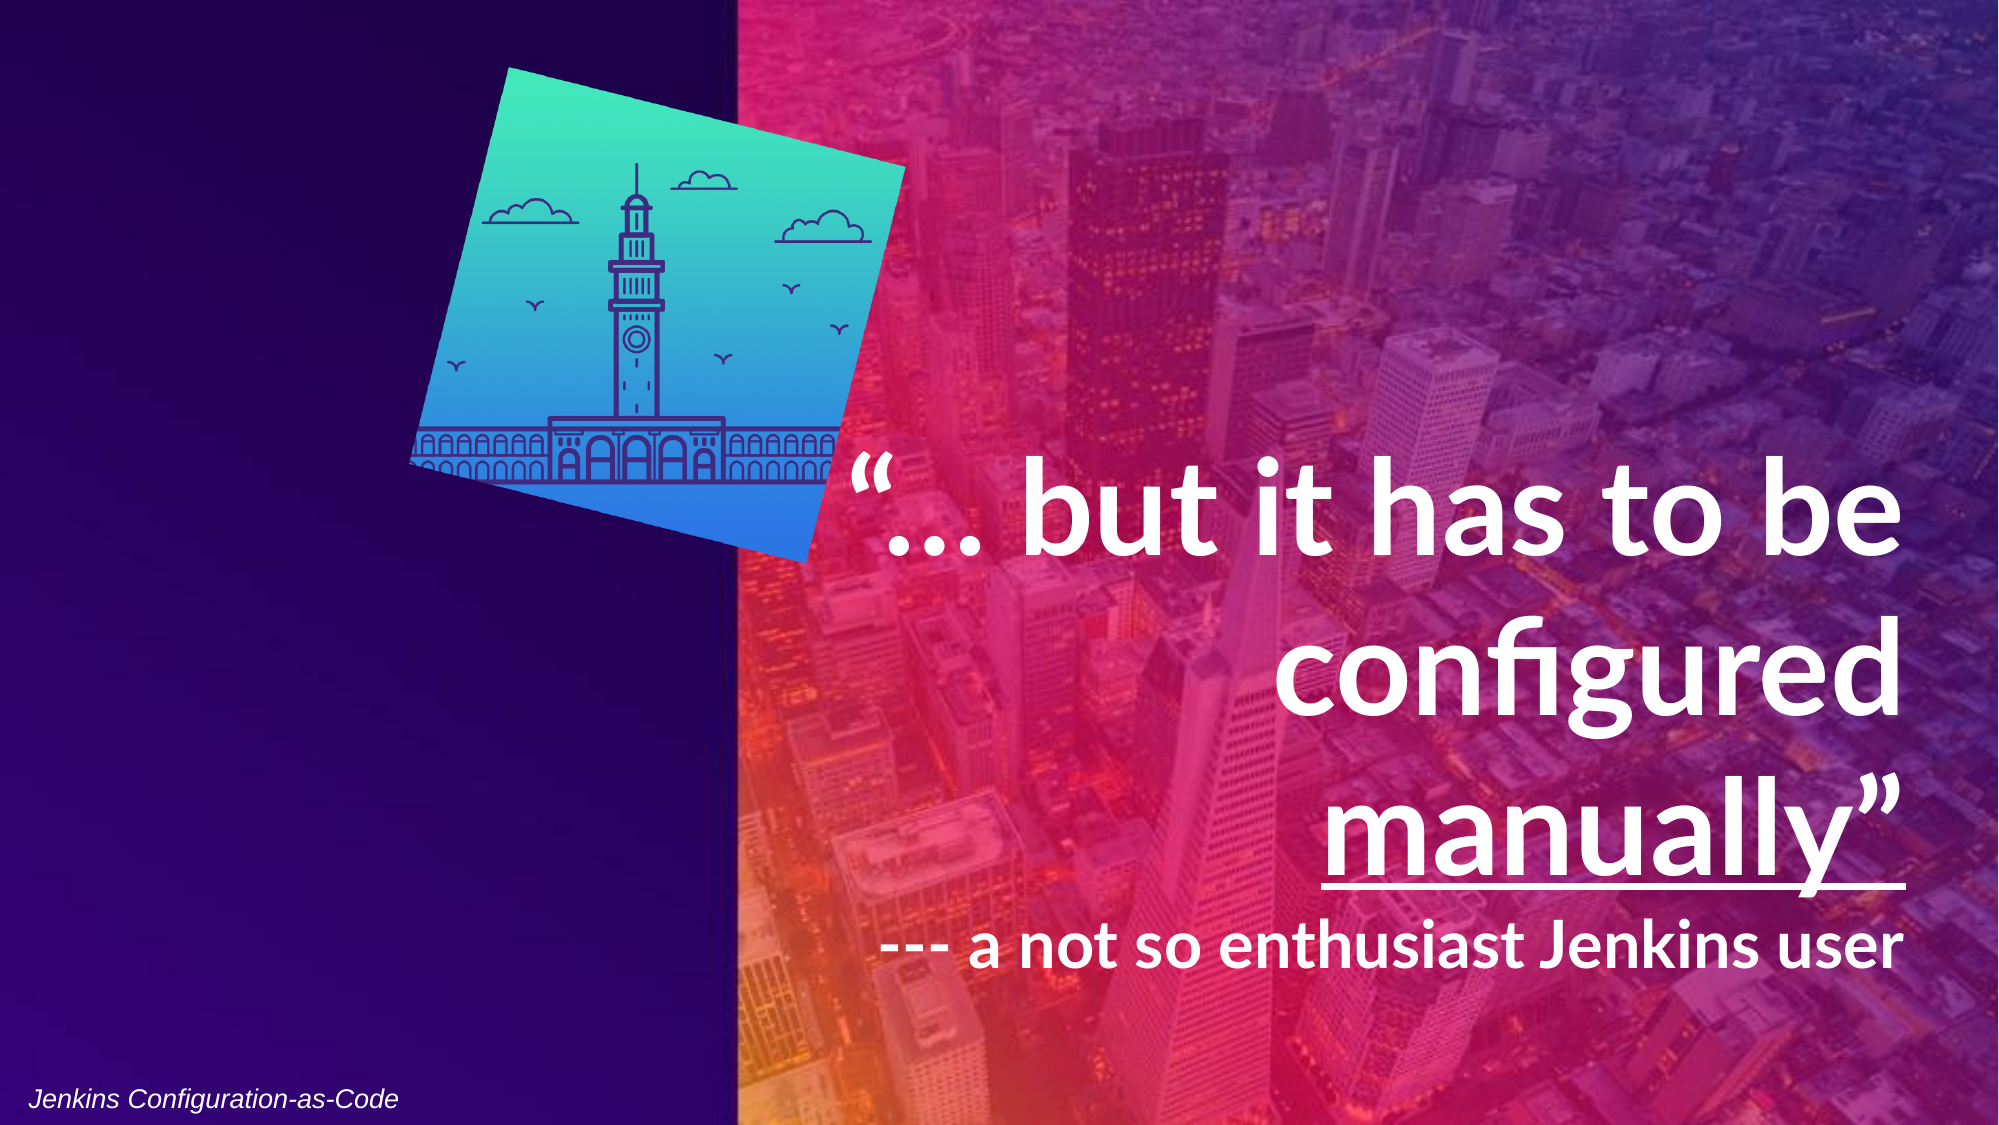

# “… but it has to be configured manually” --- a not so enthusiast Jenkins user